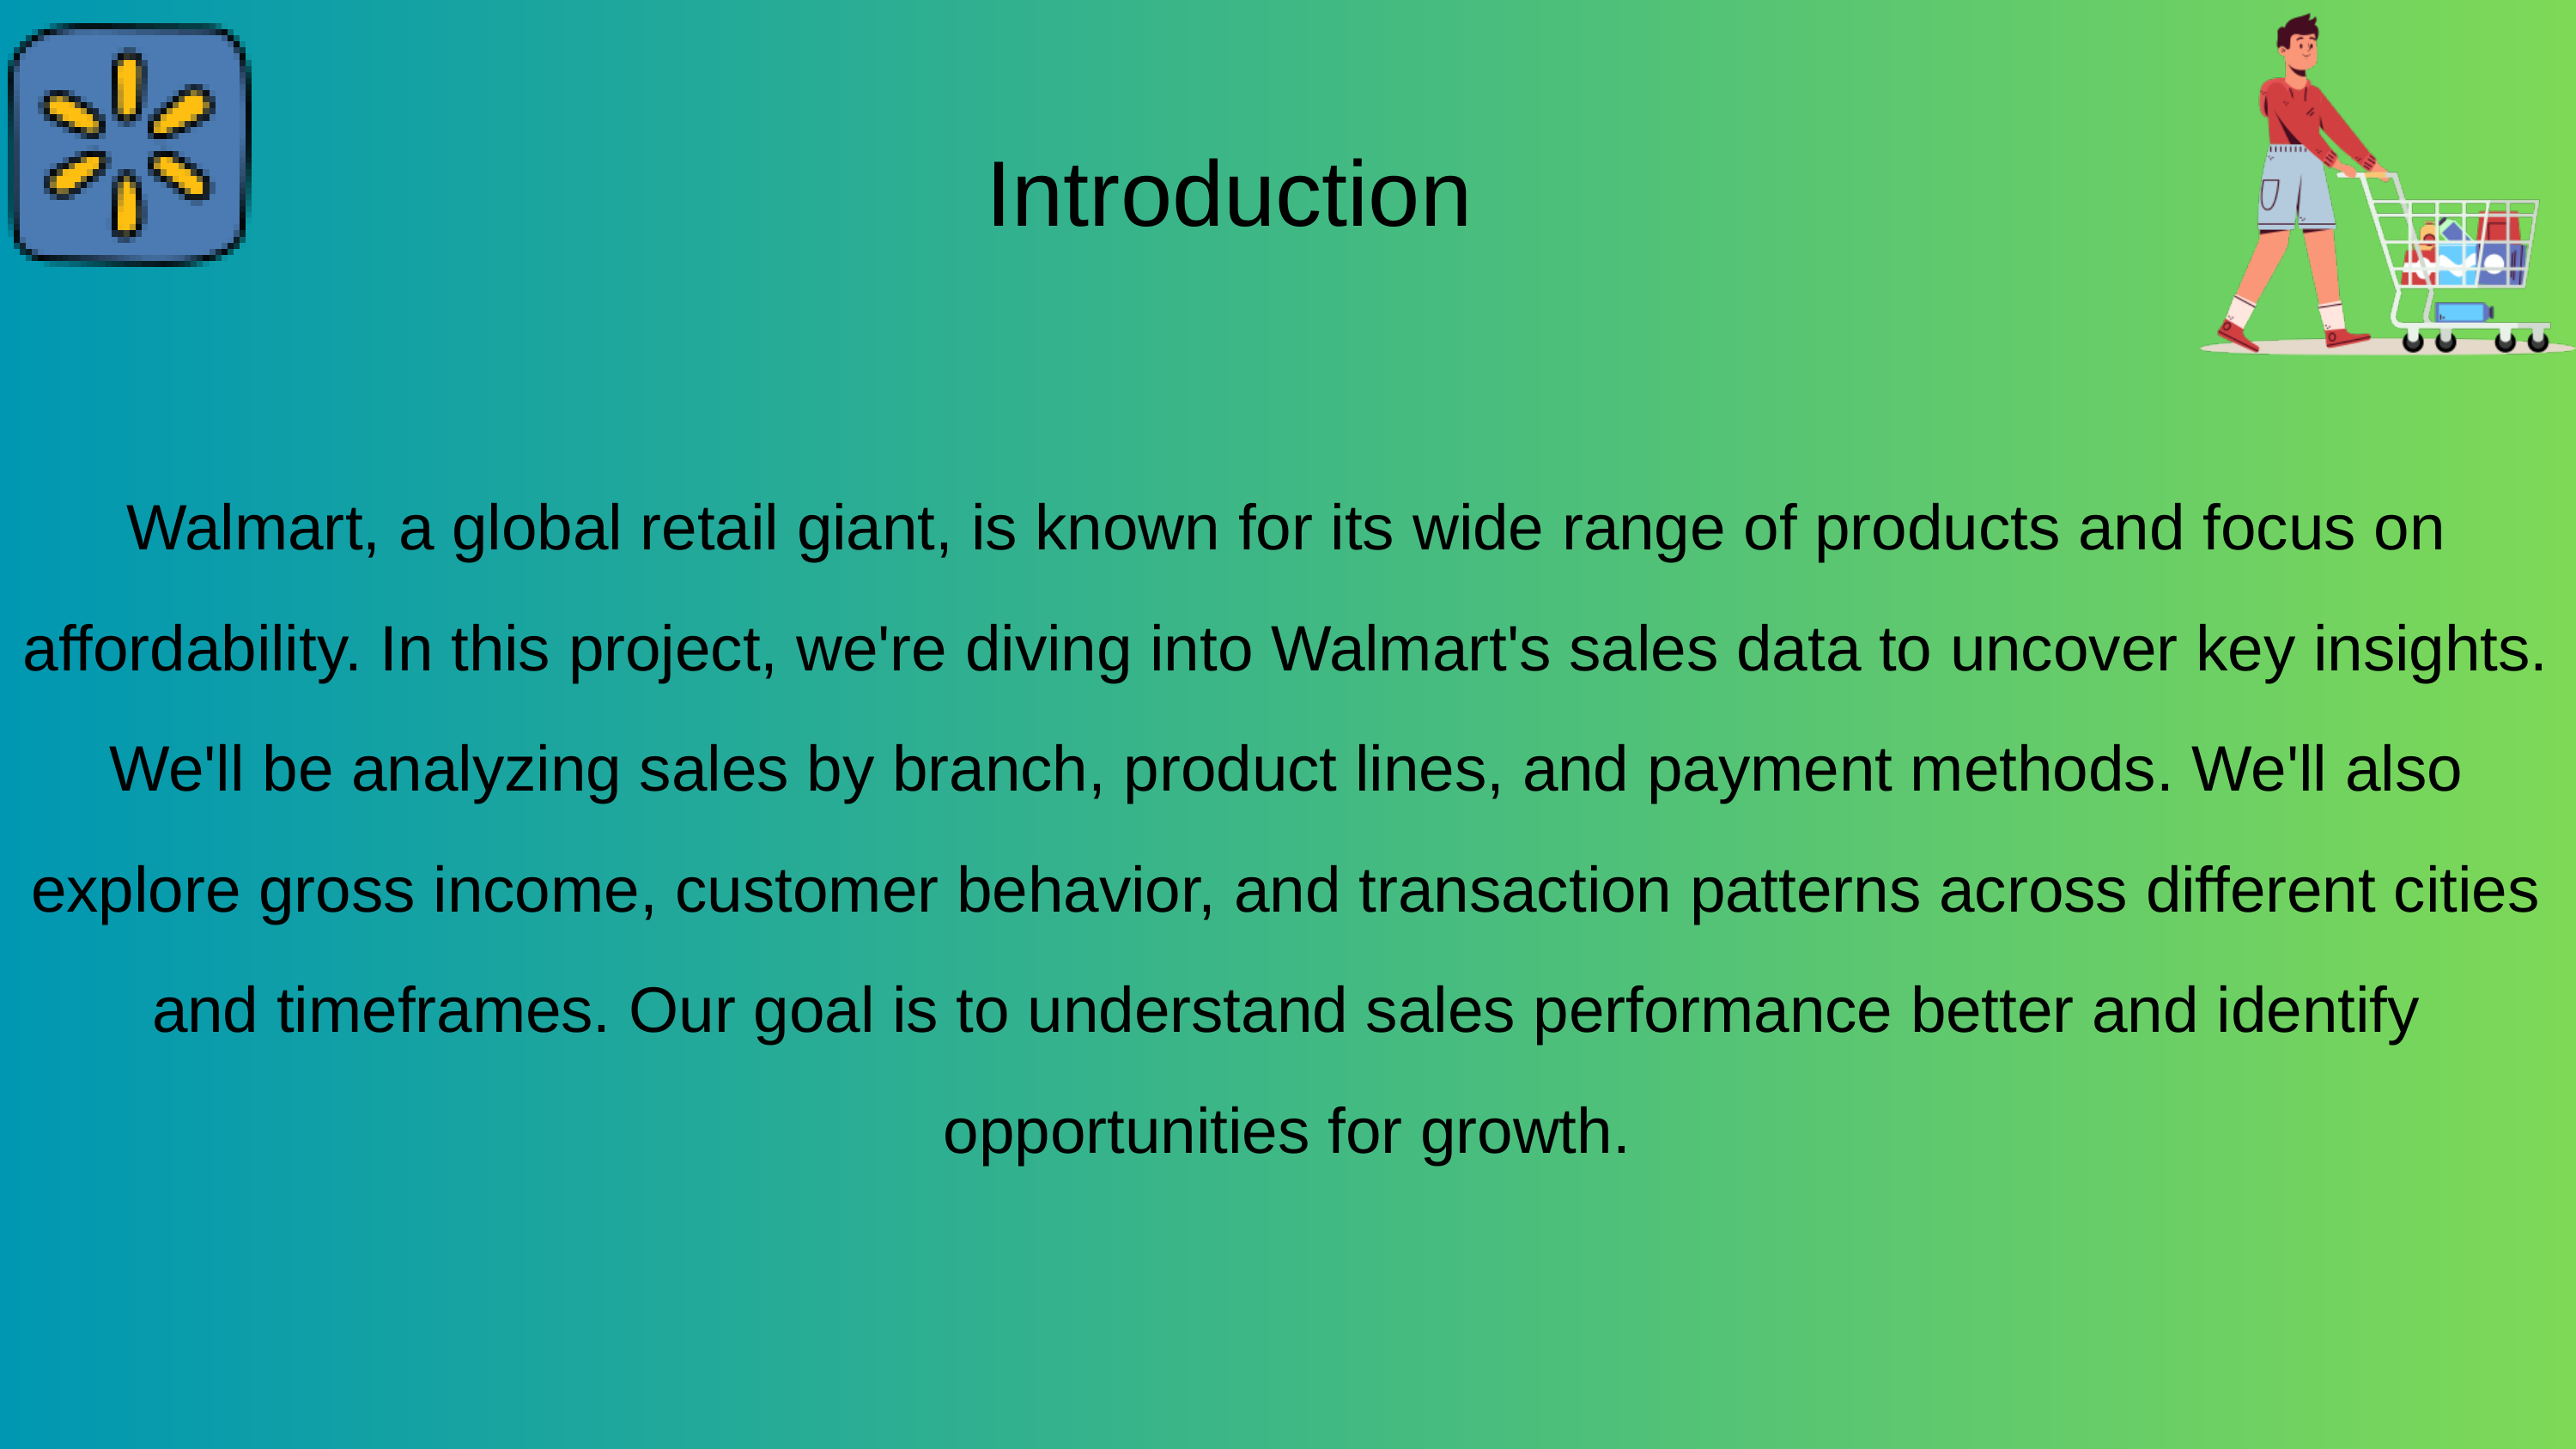

Introduction
Walmart, a global retail giant, is known for its wide range of products and focus on affordability. In this project, we're diving into Walmart's sales data to uncover key insights. We'll be analyzing sales by branch, product lines, and payment methods. We'll also explore gross income, customer behavior, and transaction patterns across different cities and timeframes. Our goal is to understand sales performance better and identify opportunities for growth.